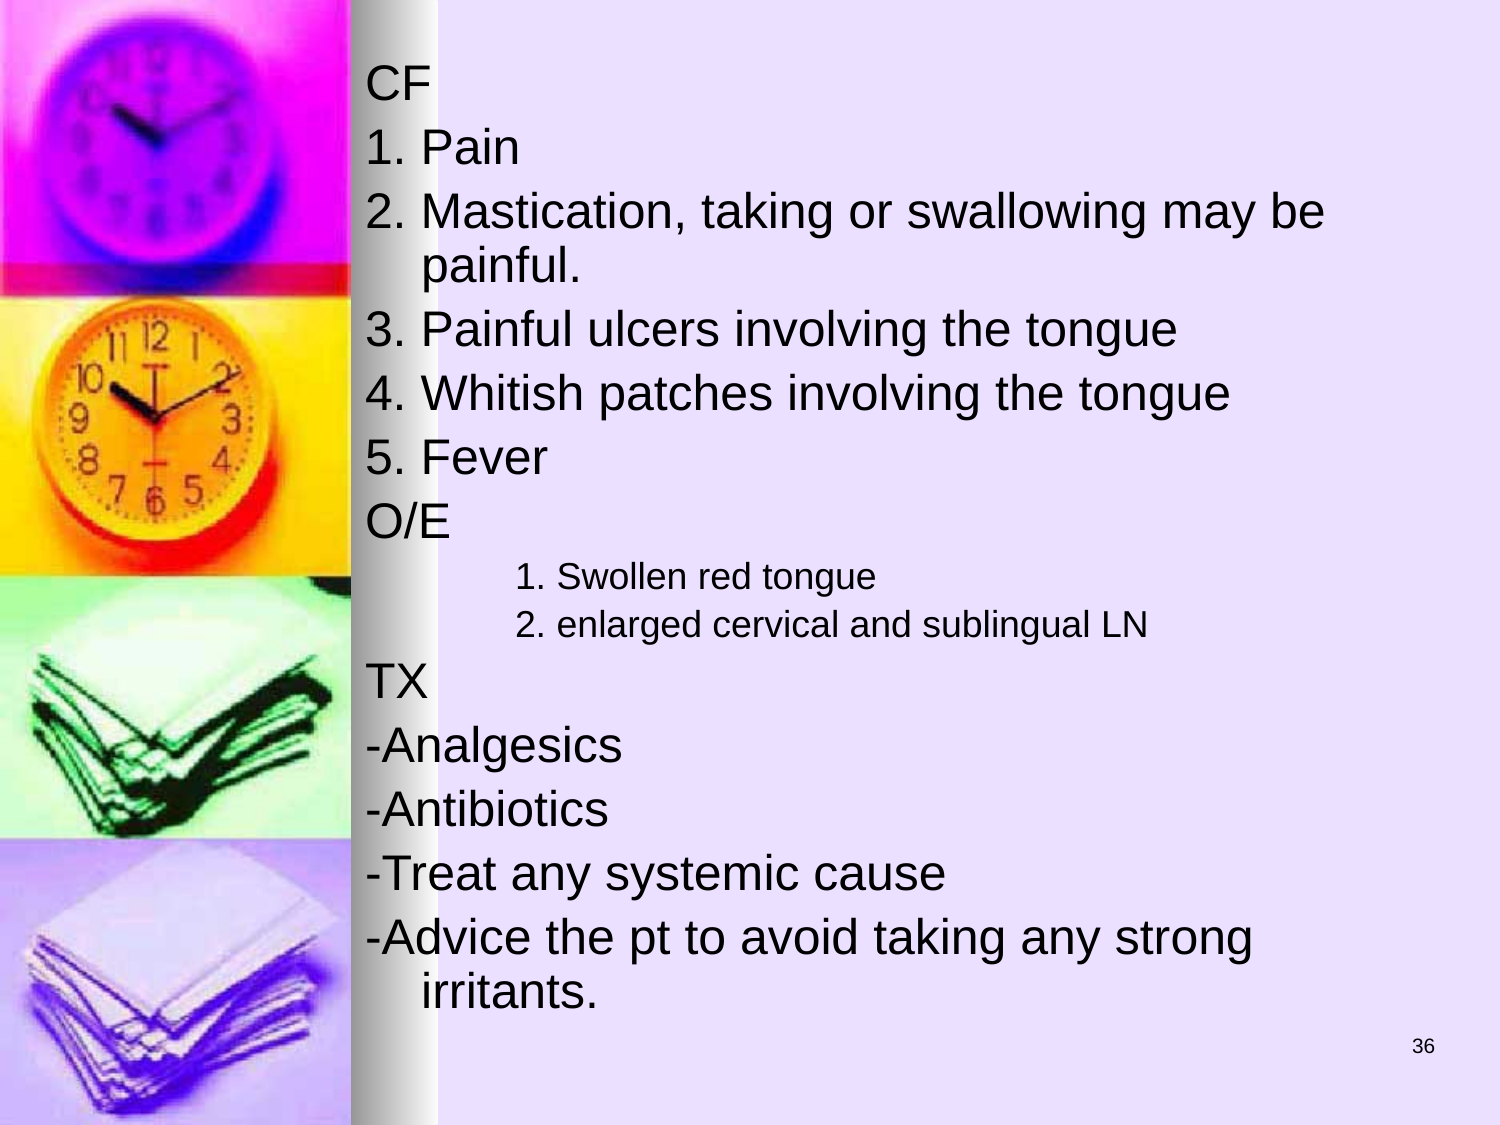

CF
1. Pain
2. Mastication, taking or swallowing may be painful.
3. Painful ulcers involving the tongue
4. Whitish patches involving the tongue
5. Fever
O/E
1. Swollen red tongue
2. enlarged cervical and sublingual LN
TX
-Analgesics
-Antibiotics
-Treat any systemic cause
-Advice the pt to avoid taking any strong irritants.

36